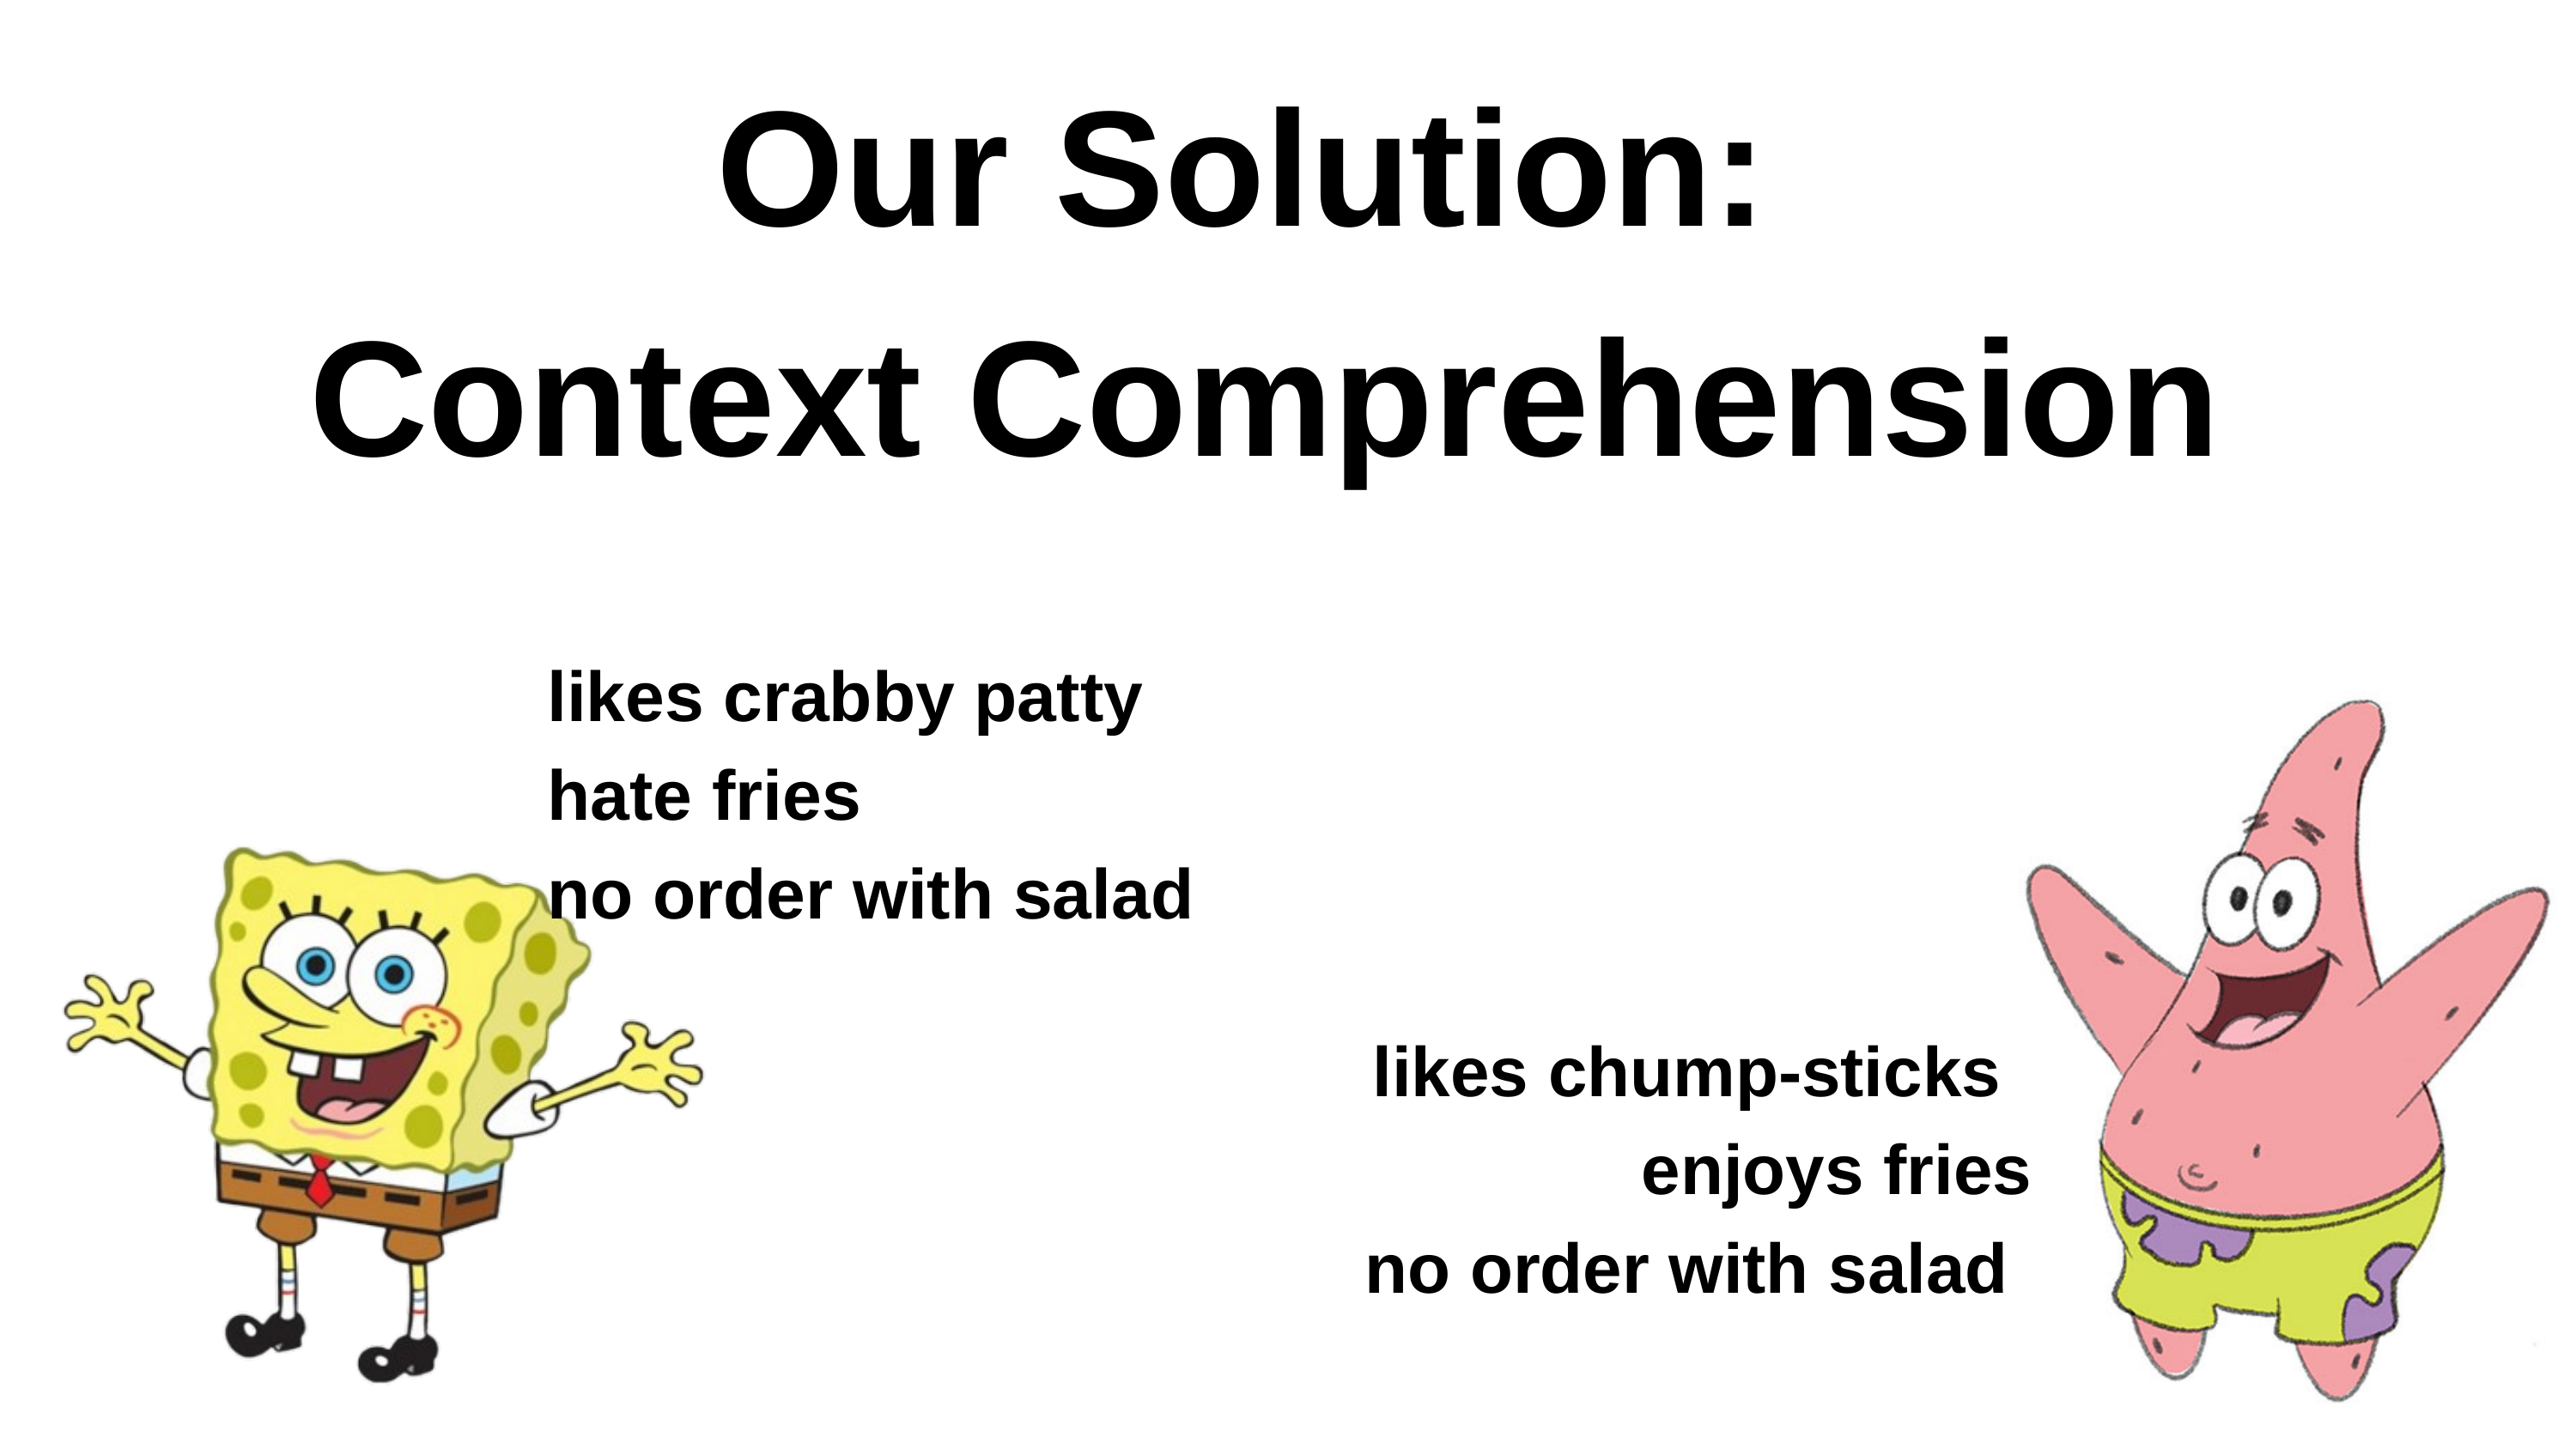

Our Solution:
Context Comprehension
likes crabby patty
hate fries
no order with salad

likes chump-sticks
enjoys fries
no order with salad